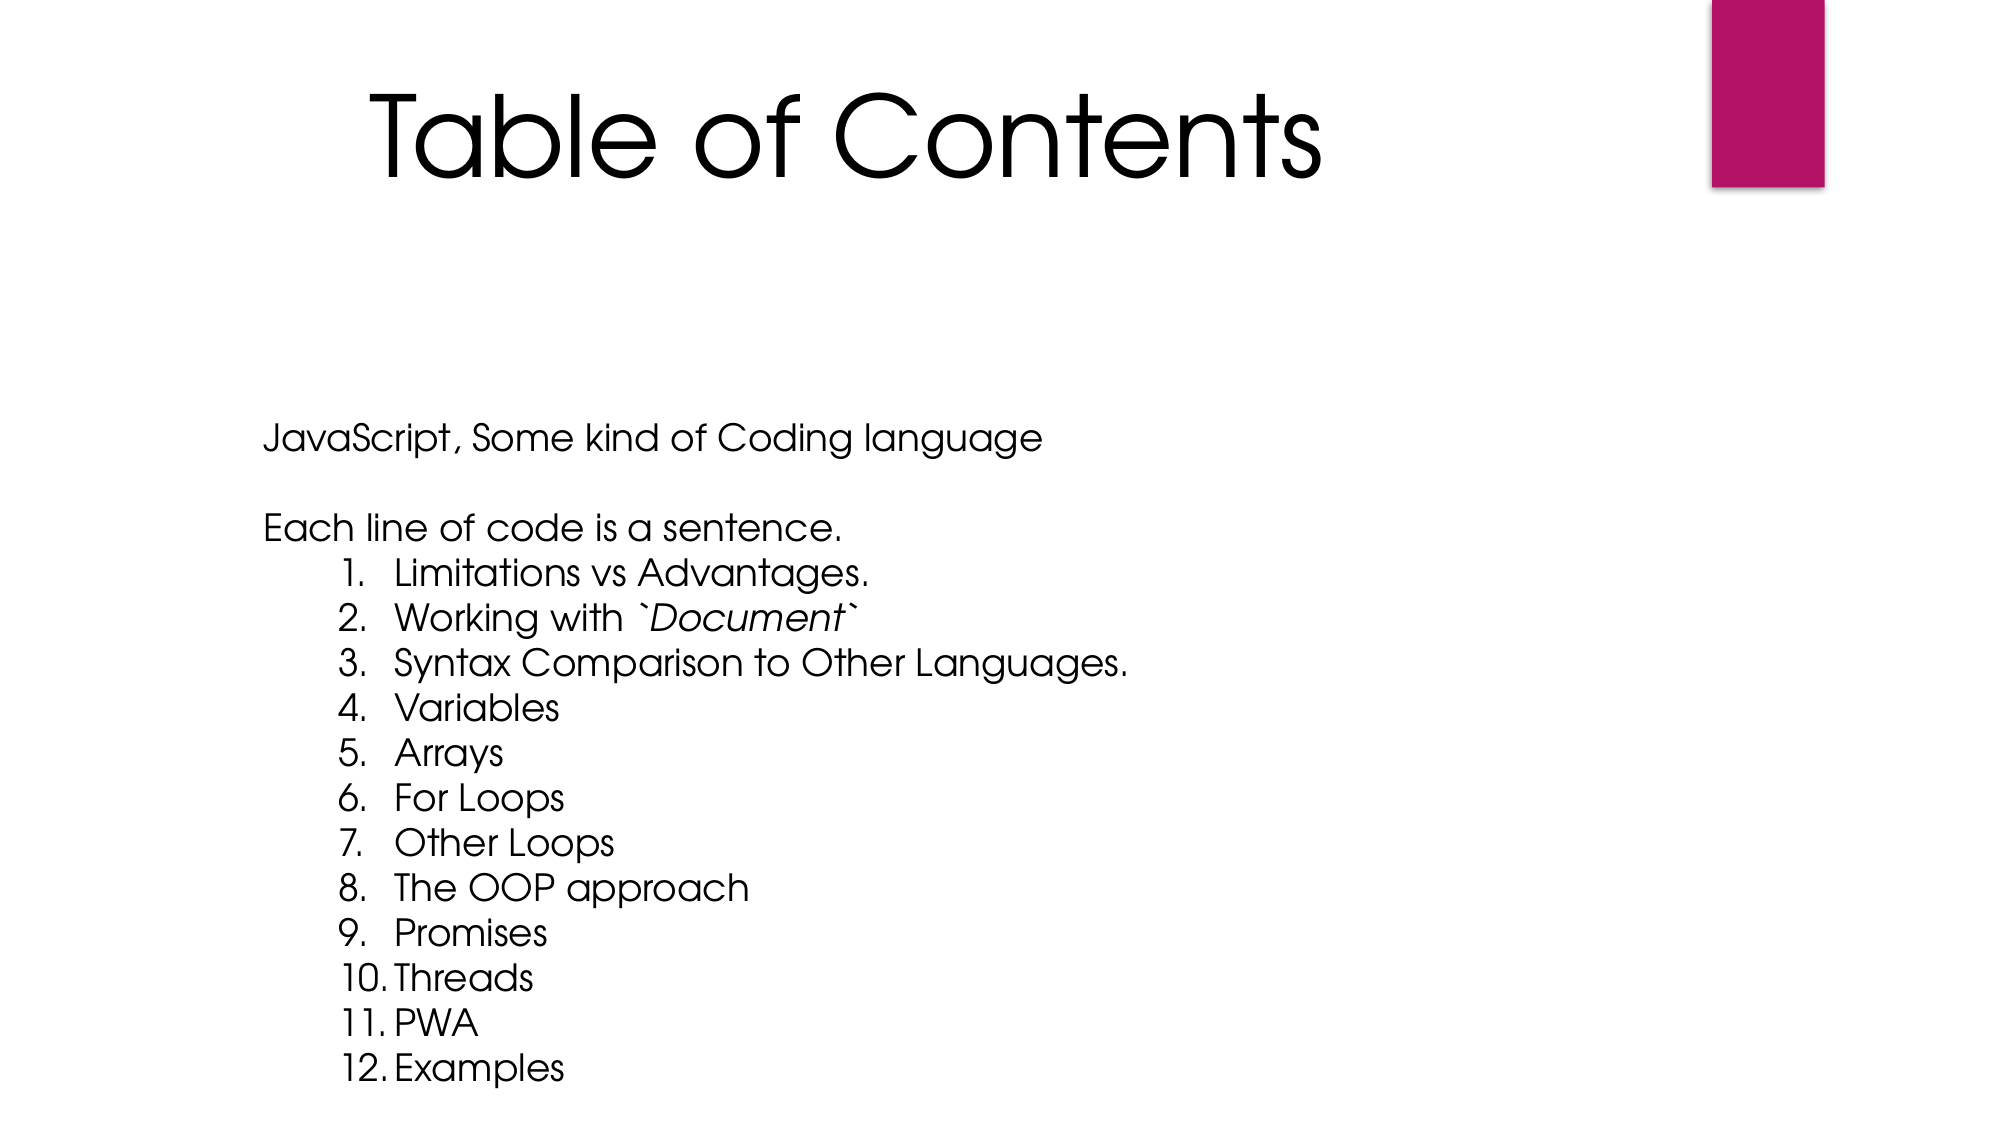

Table of Contents
JavaScript, Some kind of Coding language

Each line of code is a sentence.
Limitations vs Advantages.
Working with `Document`
Syntax Comparison to Other Languages.
Variables
Arrays
For Loops
Other Loops
The OOP approach
Promises
Threads
PWA
Examples